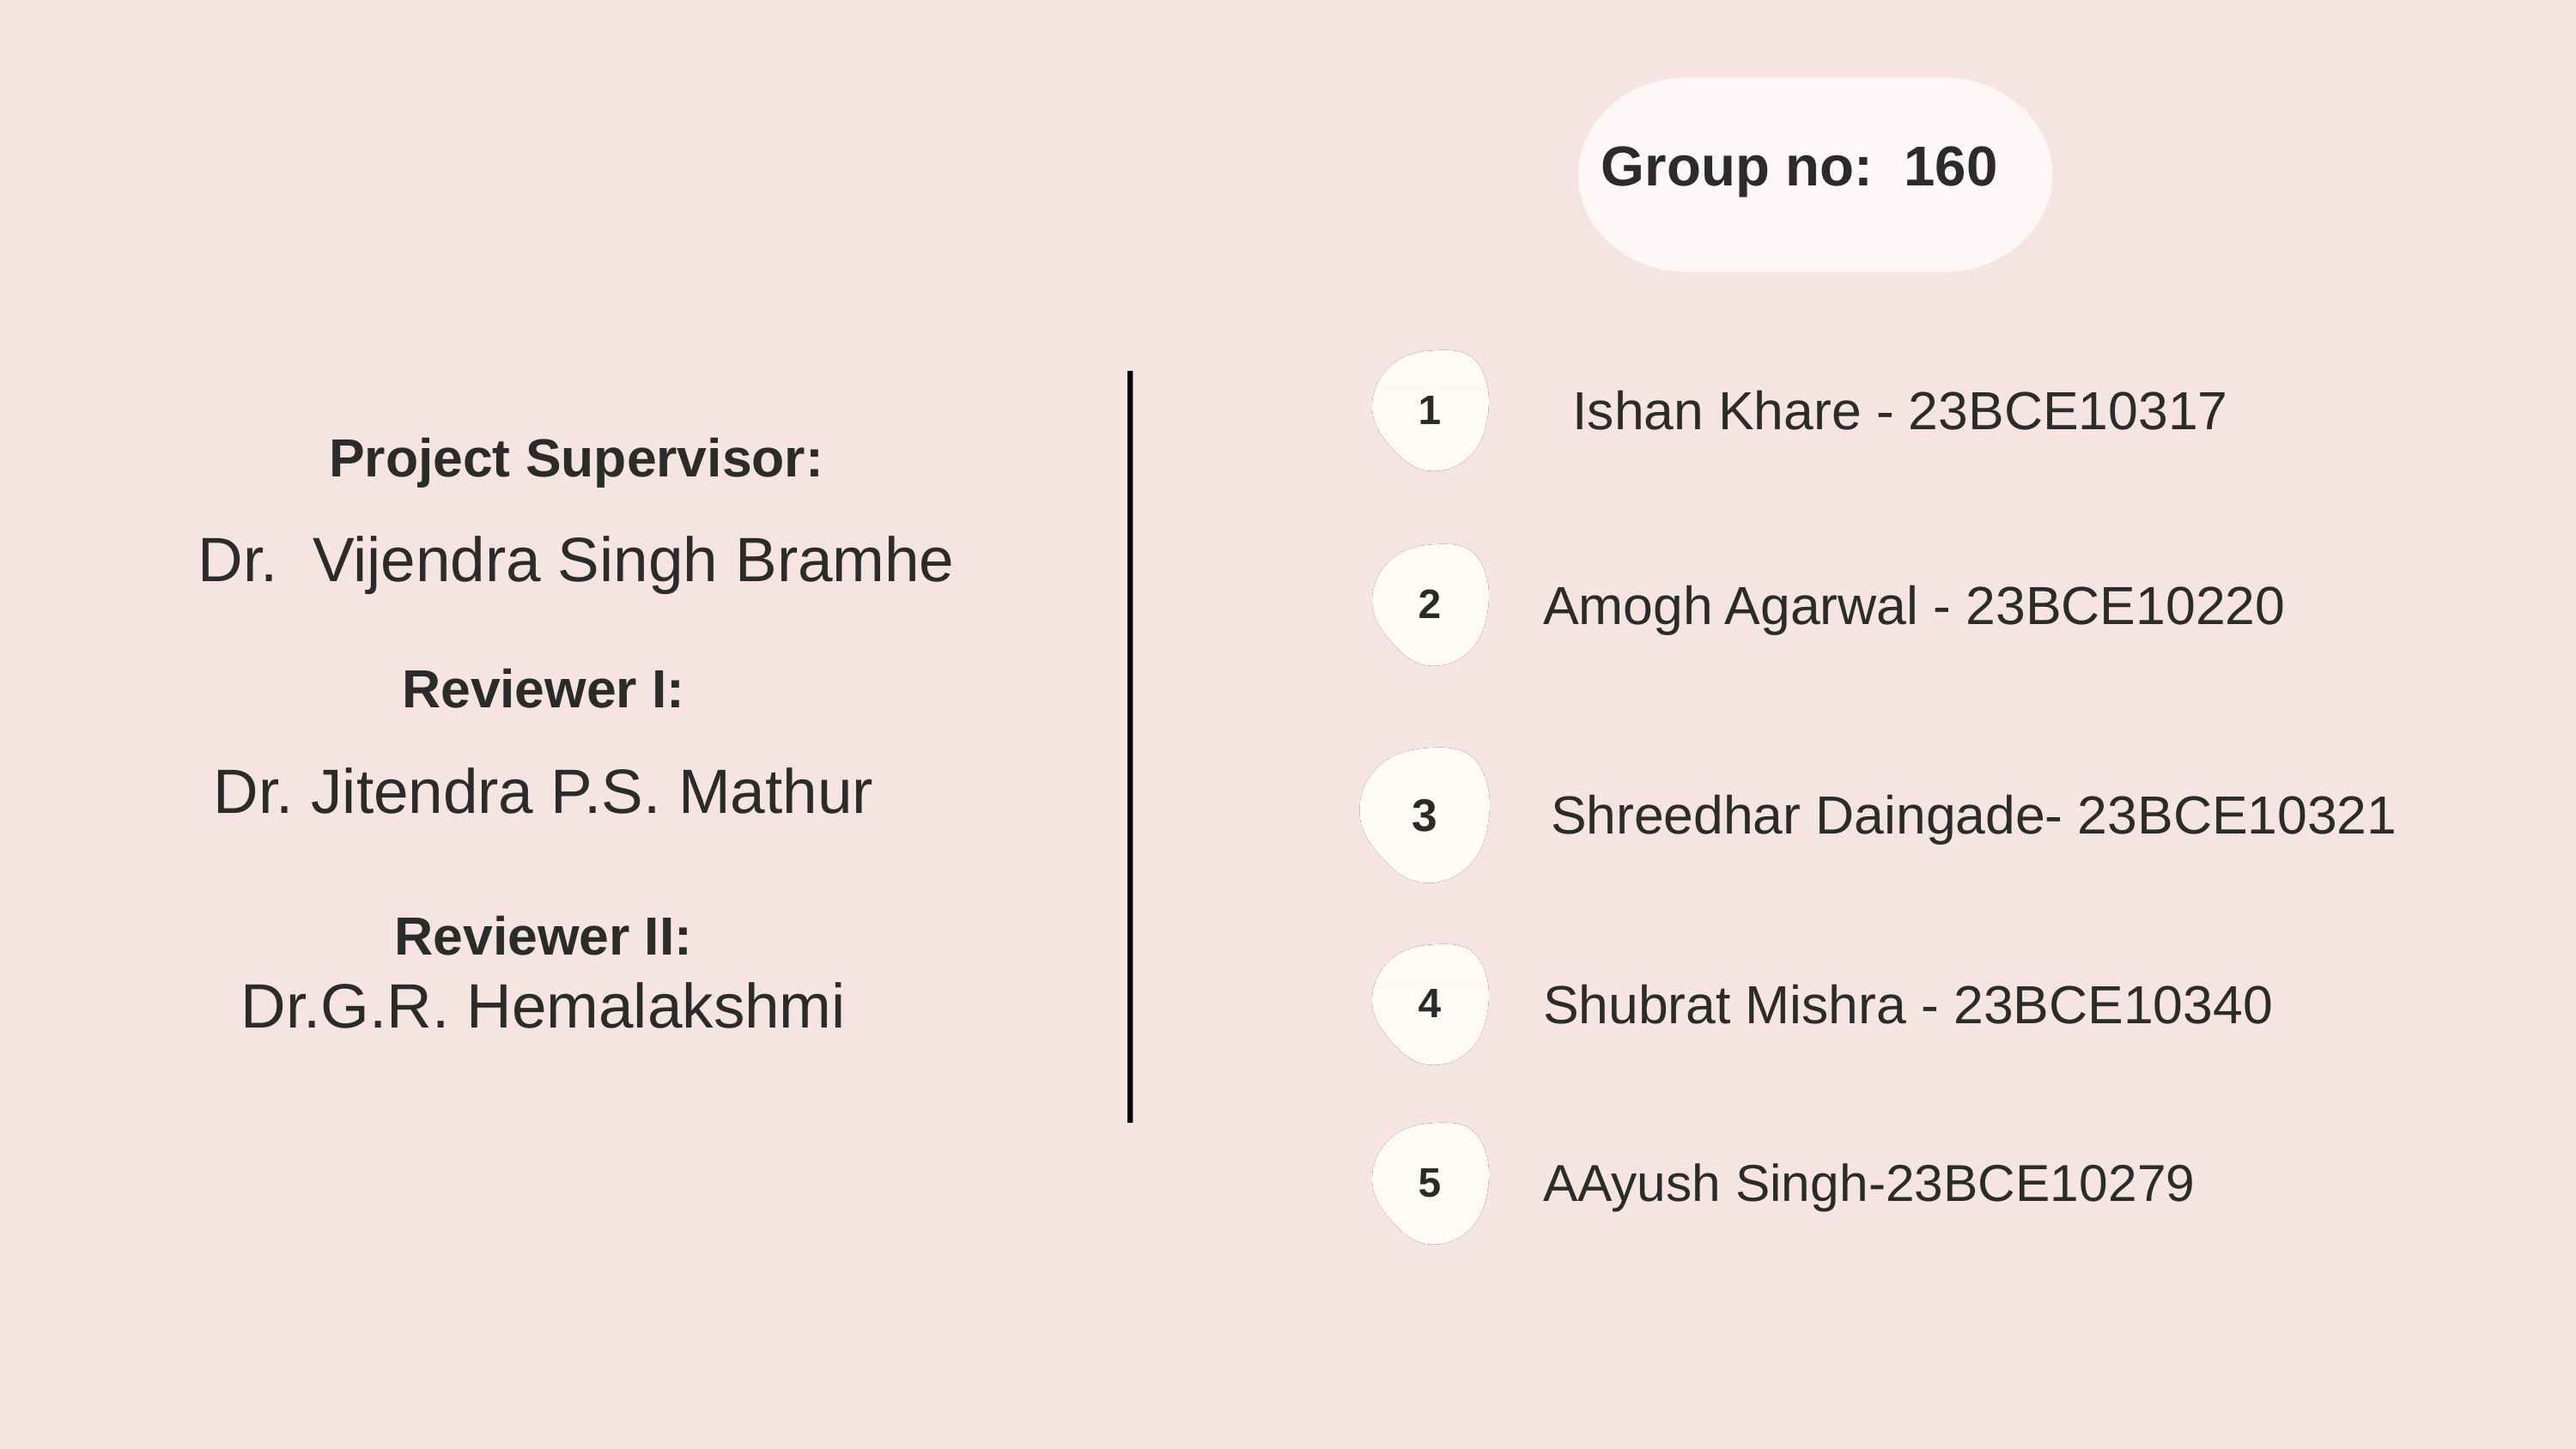

Group no:  160

  Ishan Khare - 23BCE10317
1

Project Supervisor:

Dr.  Vijendra Singh Bramhe

Amogh Agarwal - 23BCE10220
2
Reviewer I:

Dr. Jitendra P.S. Mathur

Reviewer II:
Dr.G.R. Hemalakshmi

Shreedhar Daingade- 23BCE10321
3

Shubrat Mishra - 23BCE10340
4

AAyush Singh-23BCE10279
5